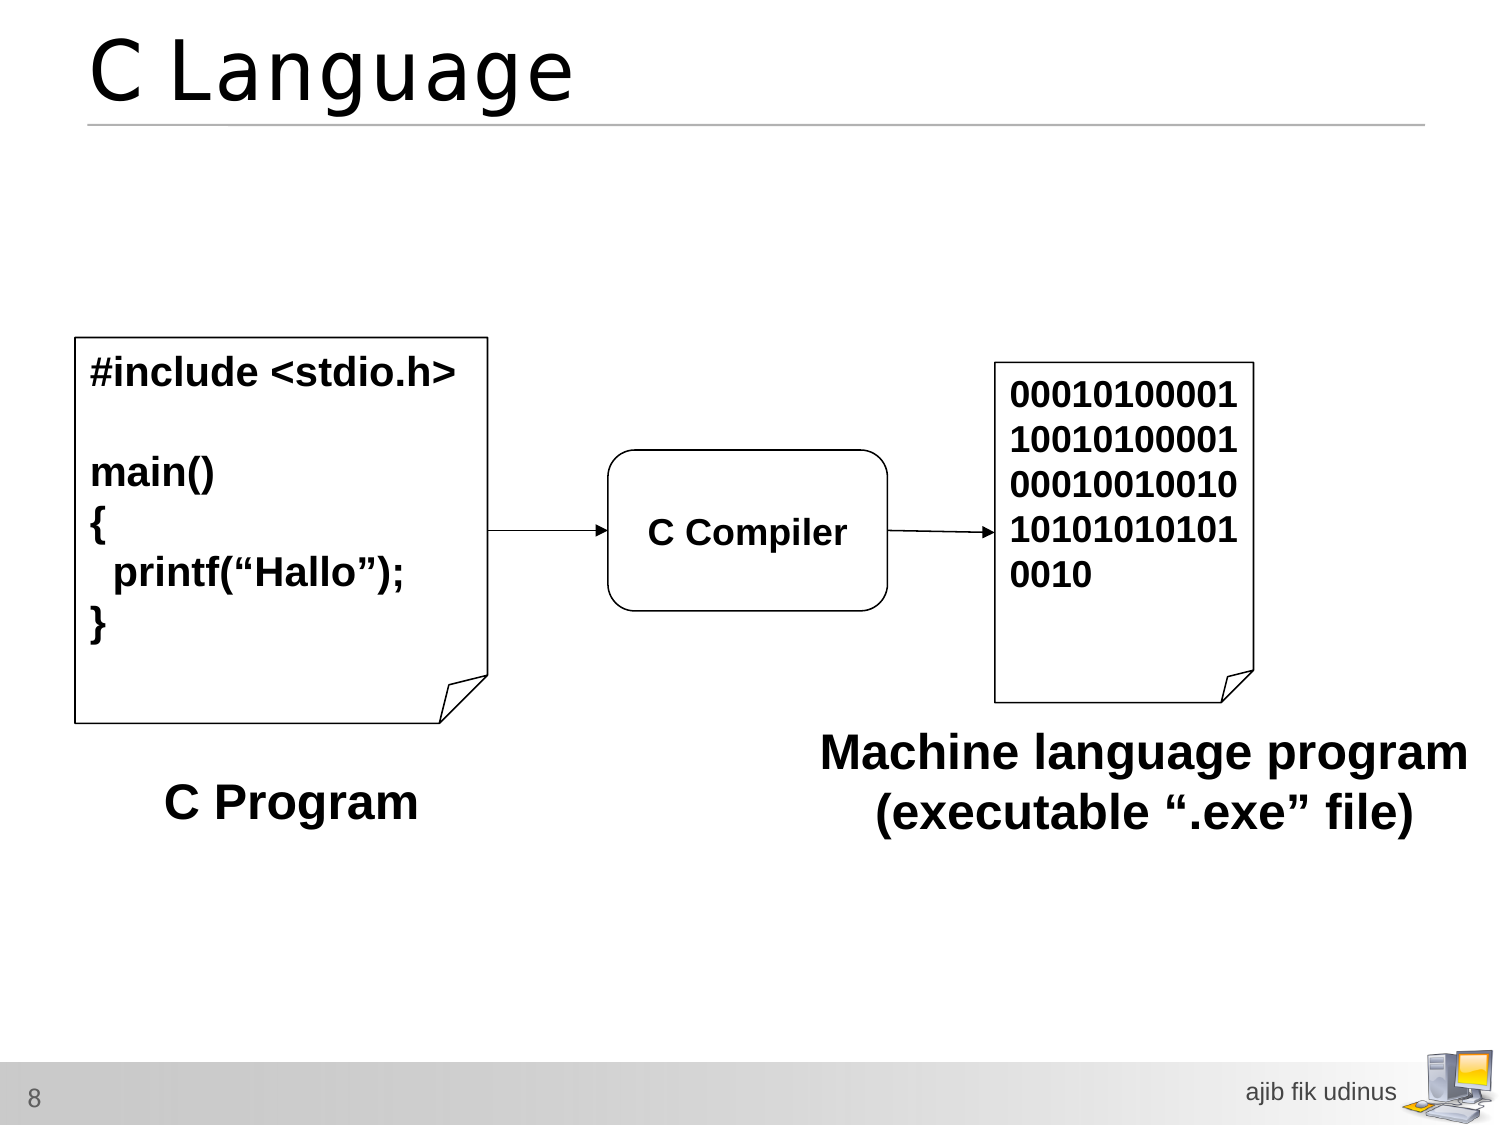

# C Language
#include <stdio.h>

main()
{
  printf(“Hallo”);
}
000101000011001010000100010010010101010101010010
Machine language program
(executable “.exe” file)
C Compiler
C Program
ajib fik udinus
8